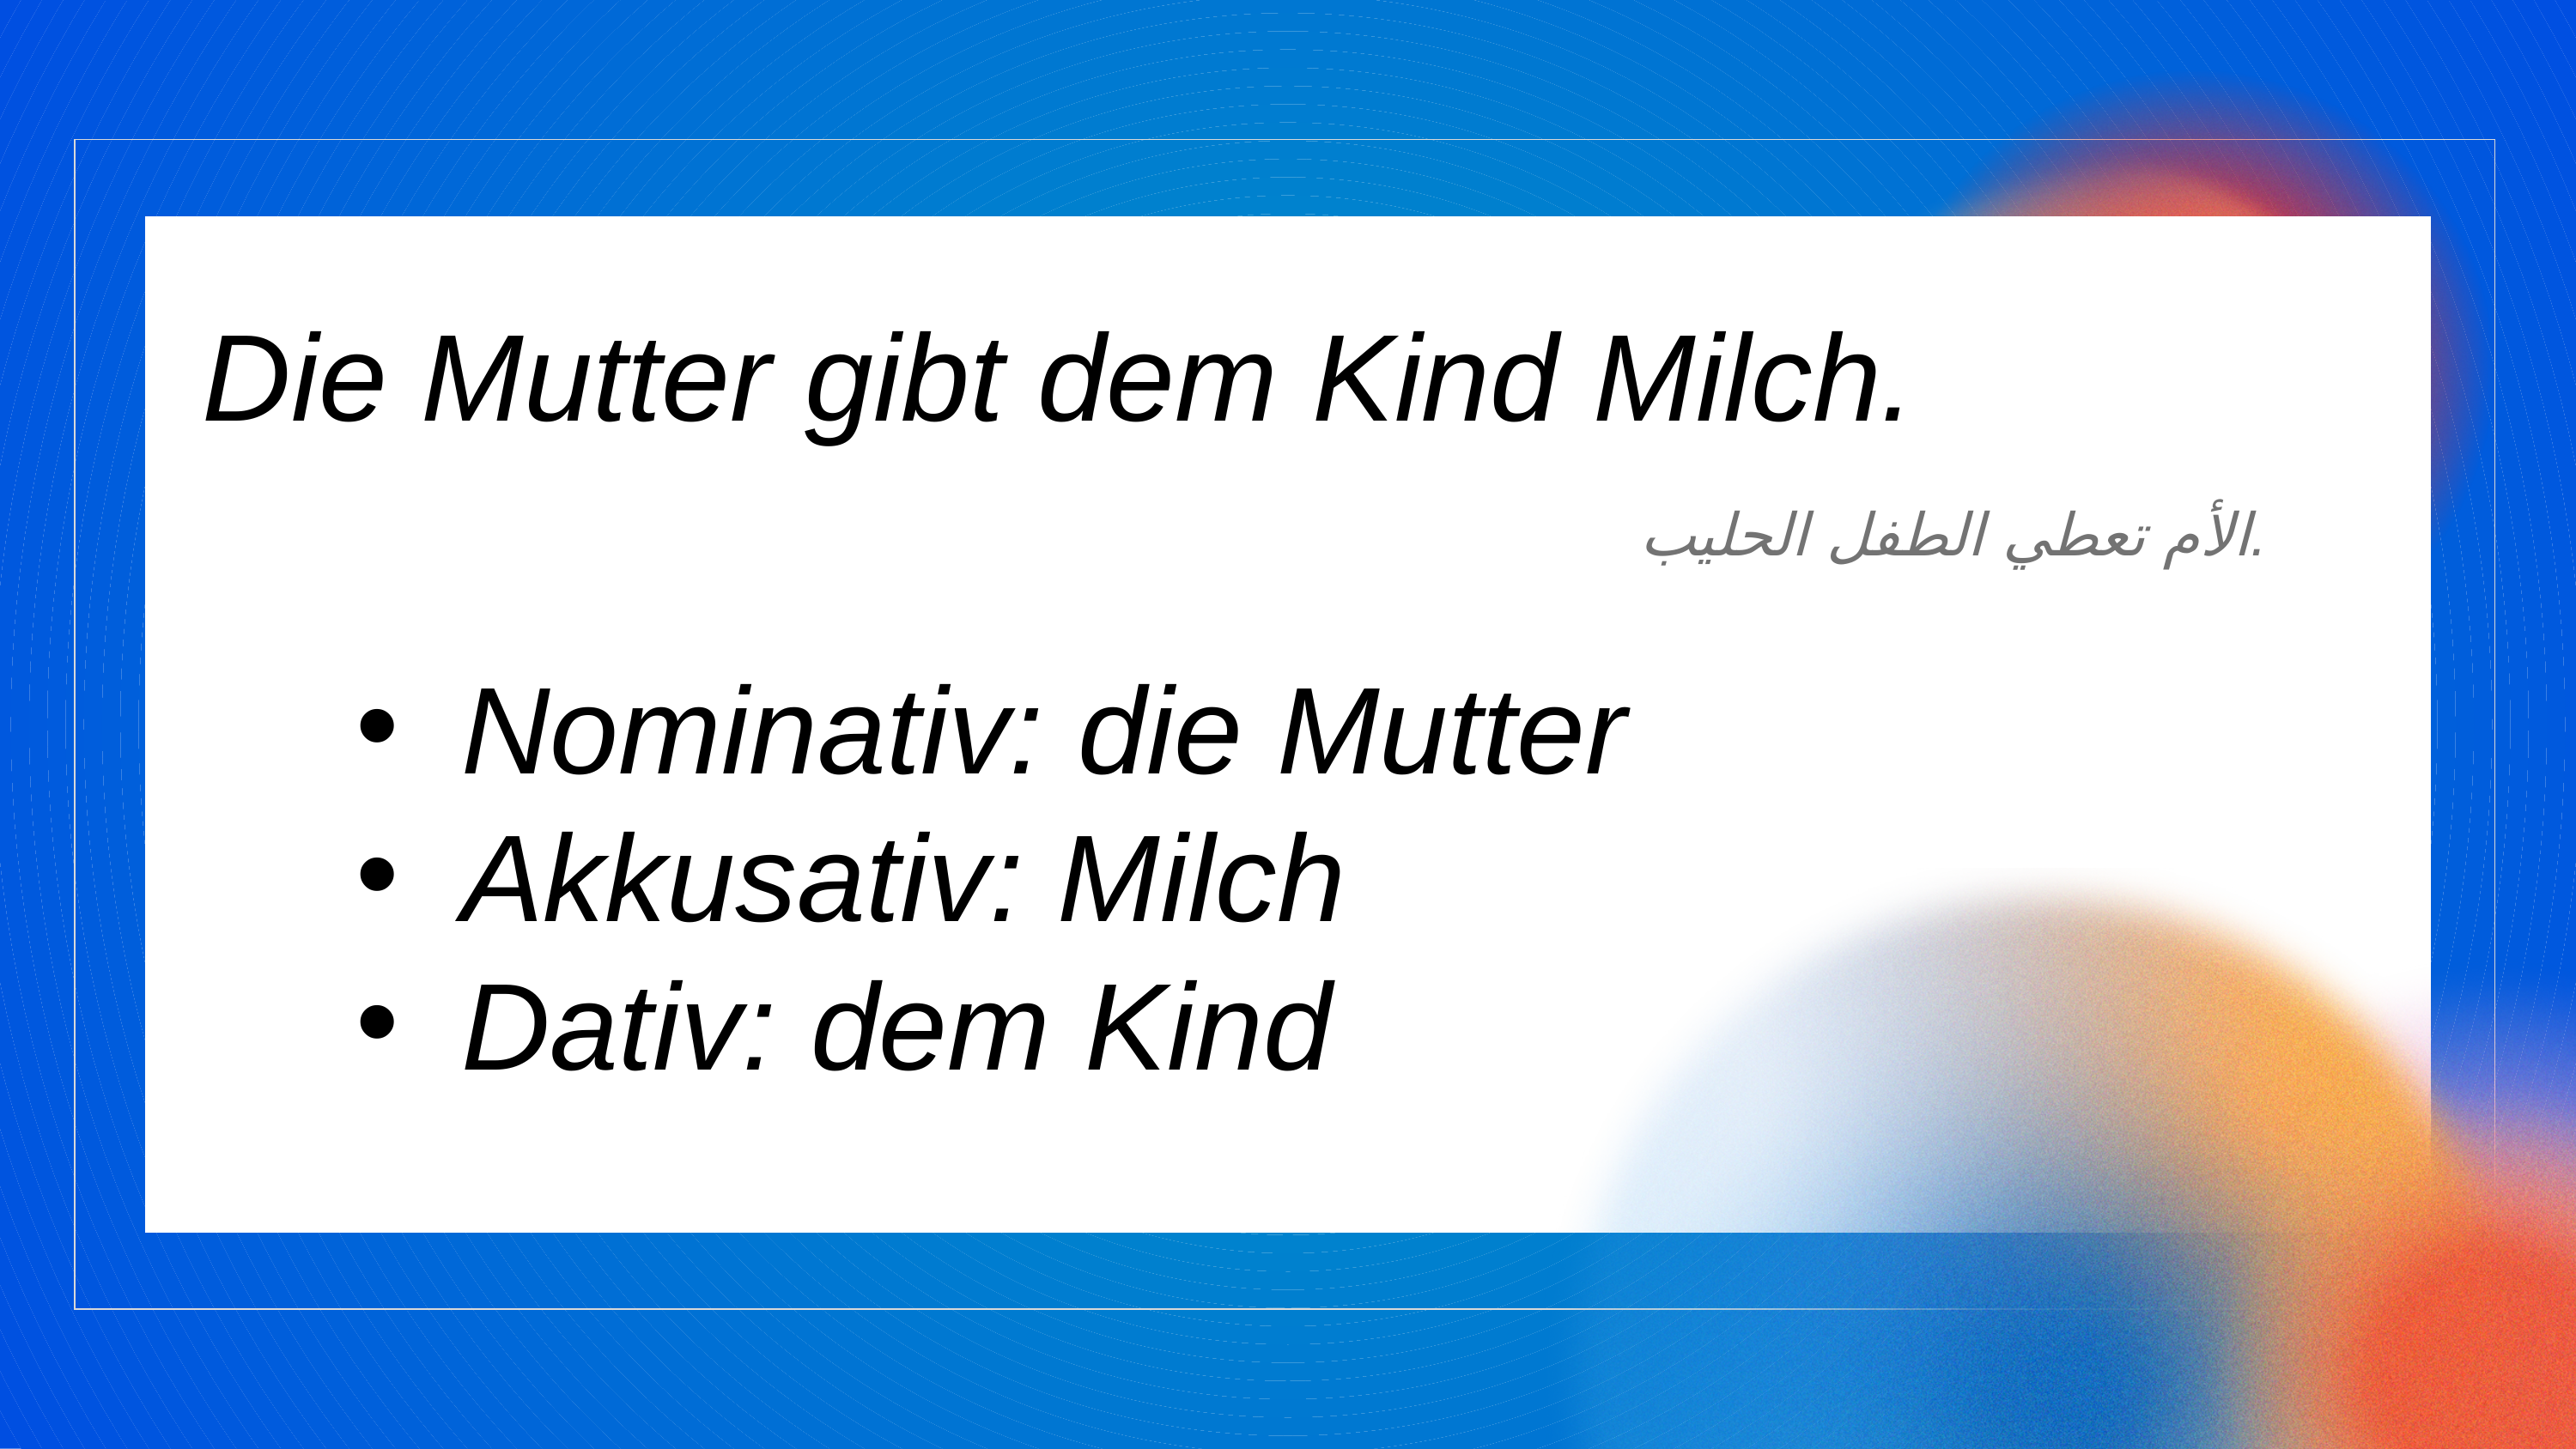

Die Mutter gibt dem Kind Milch.
الأم تعطي الطفل الحليب.
Nominativ: die Mutter
Akkusativ: Milch
Dativ: dem Kind